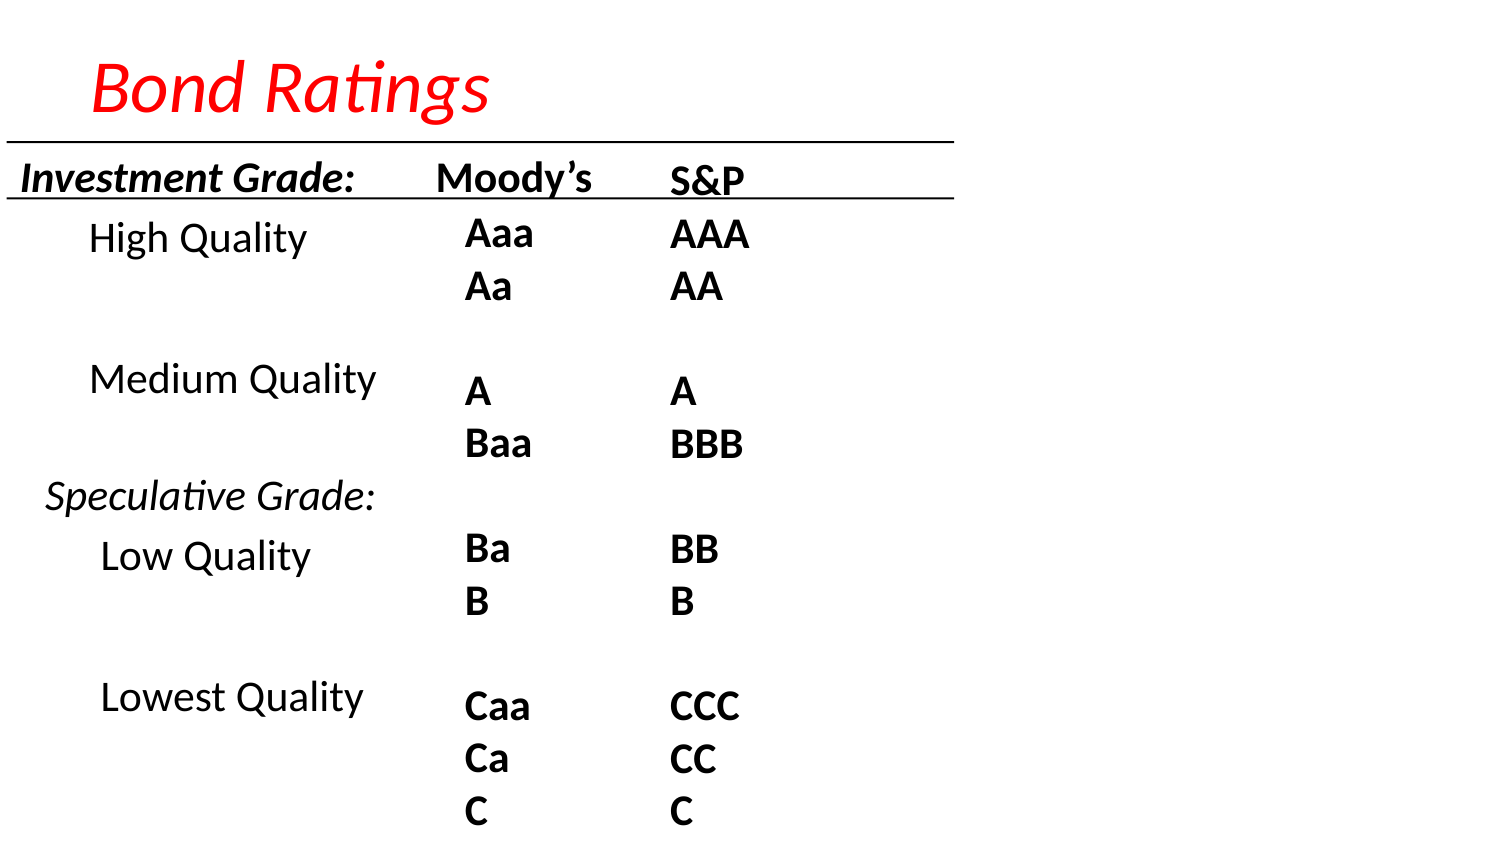

# Bond Ratings

Moody’s
Investment Grade:
S&P
AAA
AA

A
BBB

BB
B

CCC
CC
C

Aaa
Aa

A
Baa

Ba
B

Caa
Ca
C
High Quality

Medium Quality

Speculative Grade:
Low Quality

Lowest Quality